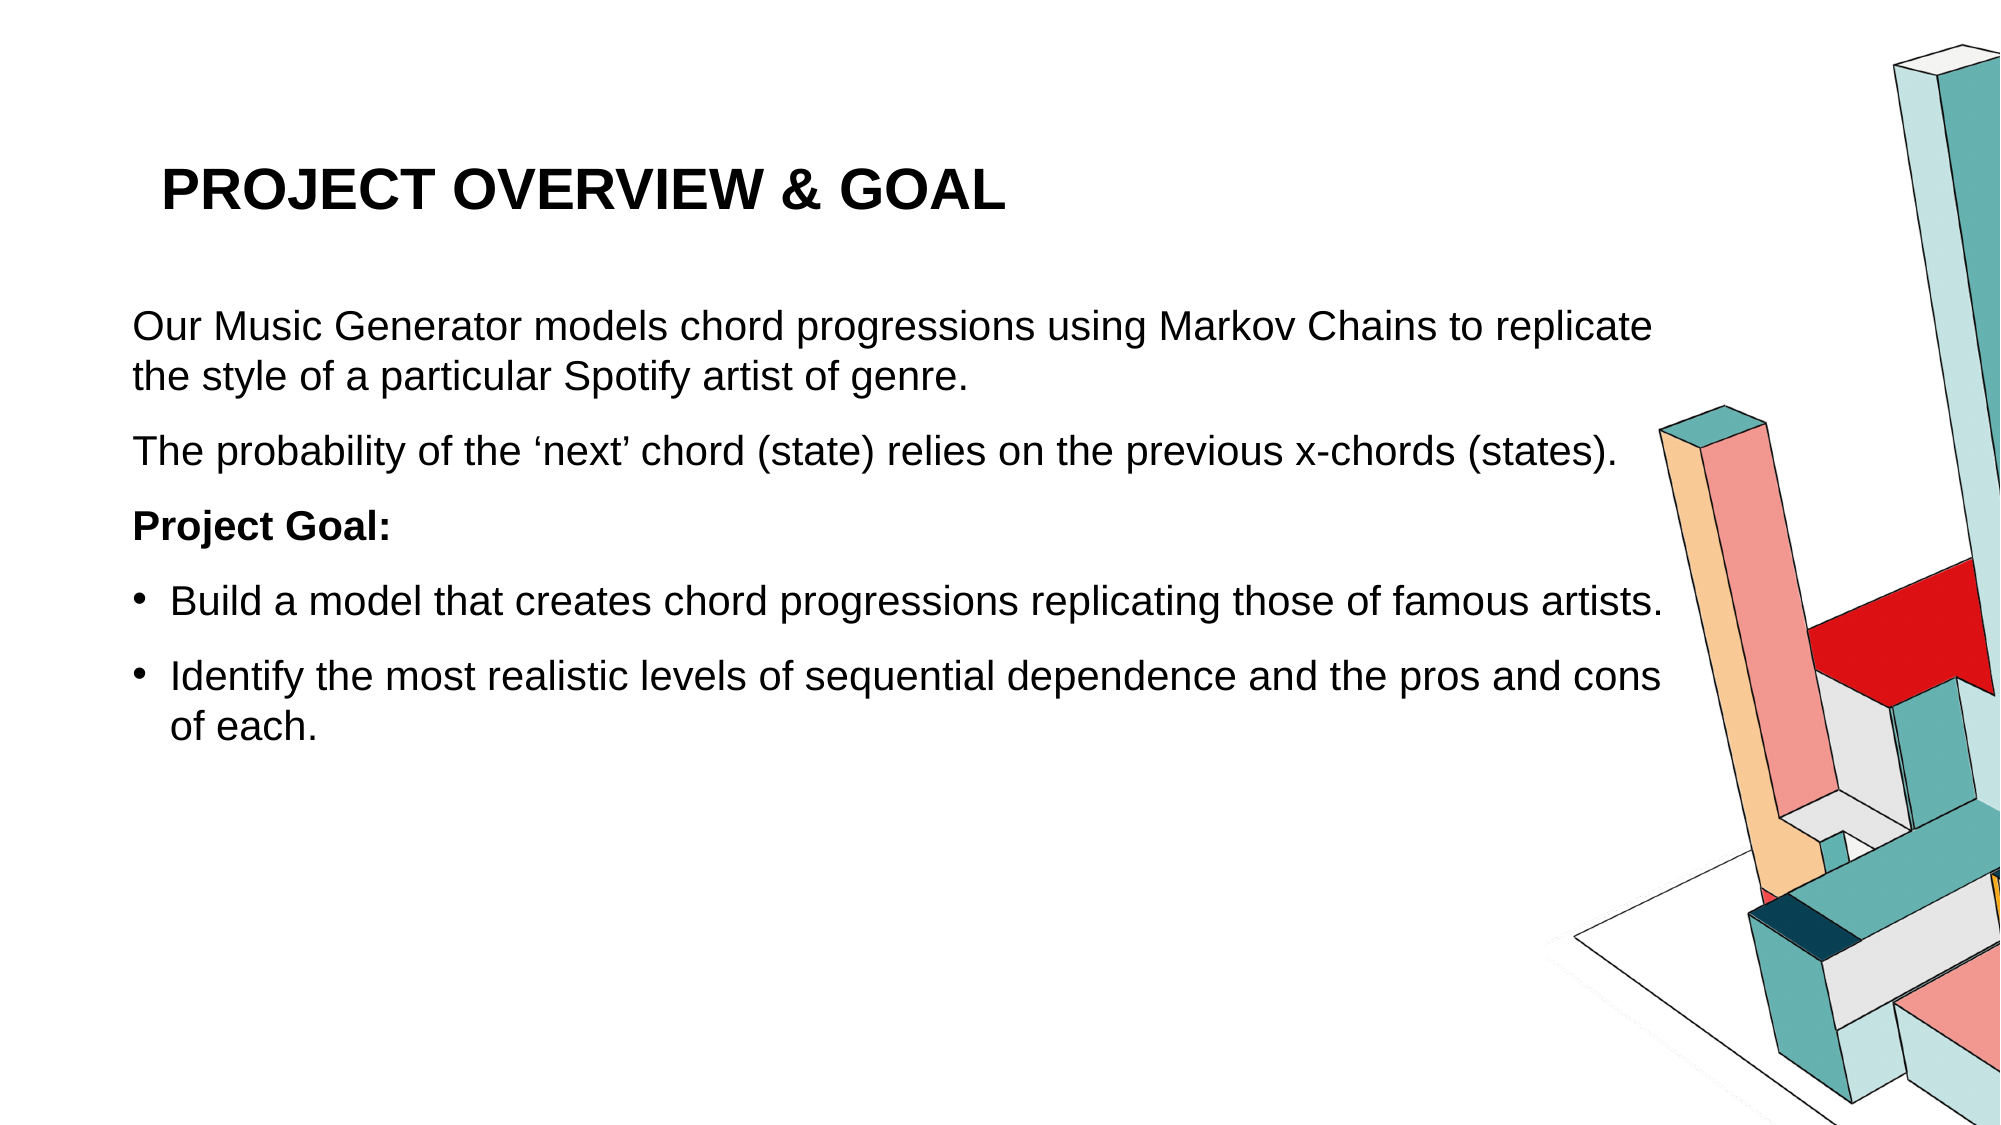

# PROJECT OVERVIEW & Goal
Our Music Generator models chord progressions using Markov Chains to replicate the style of a particular Spotify artist of genre.
The probability of the ‘next’ chord (state) relies on the previous x-chords (states).
Project Goal:
Build a model that creates chord progressions replicating those of famous artists.
Identify the most realistic levels of sequential dependence and the pros and cons of each.